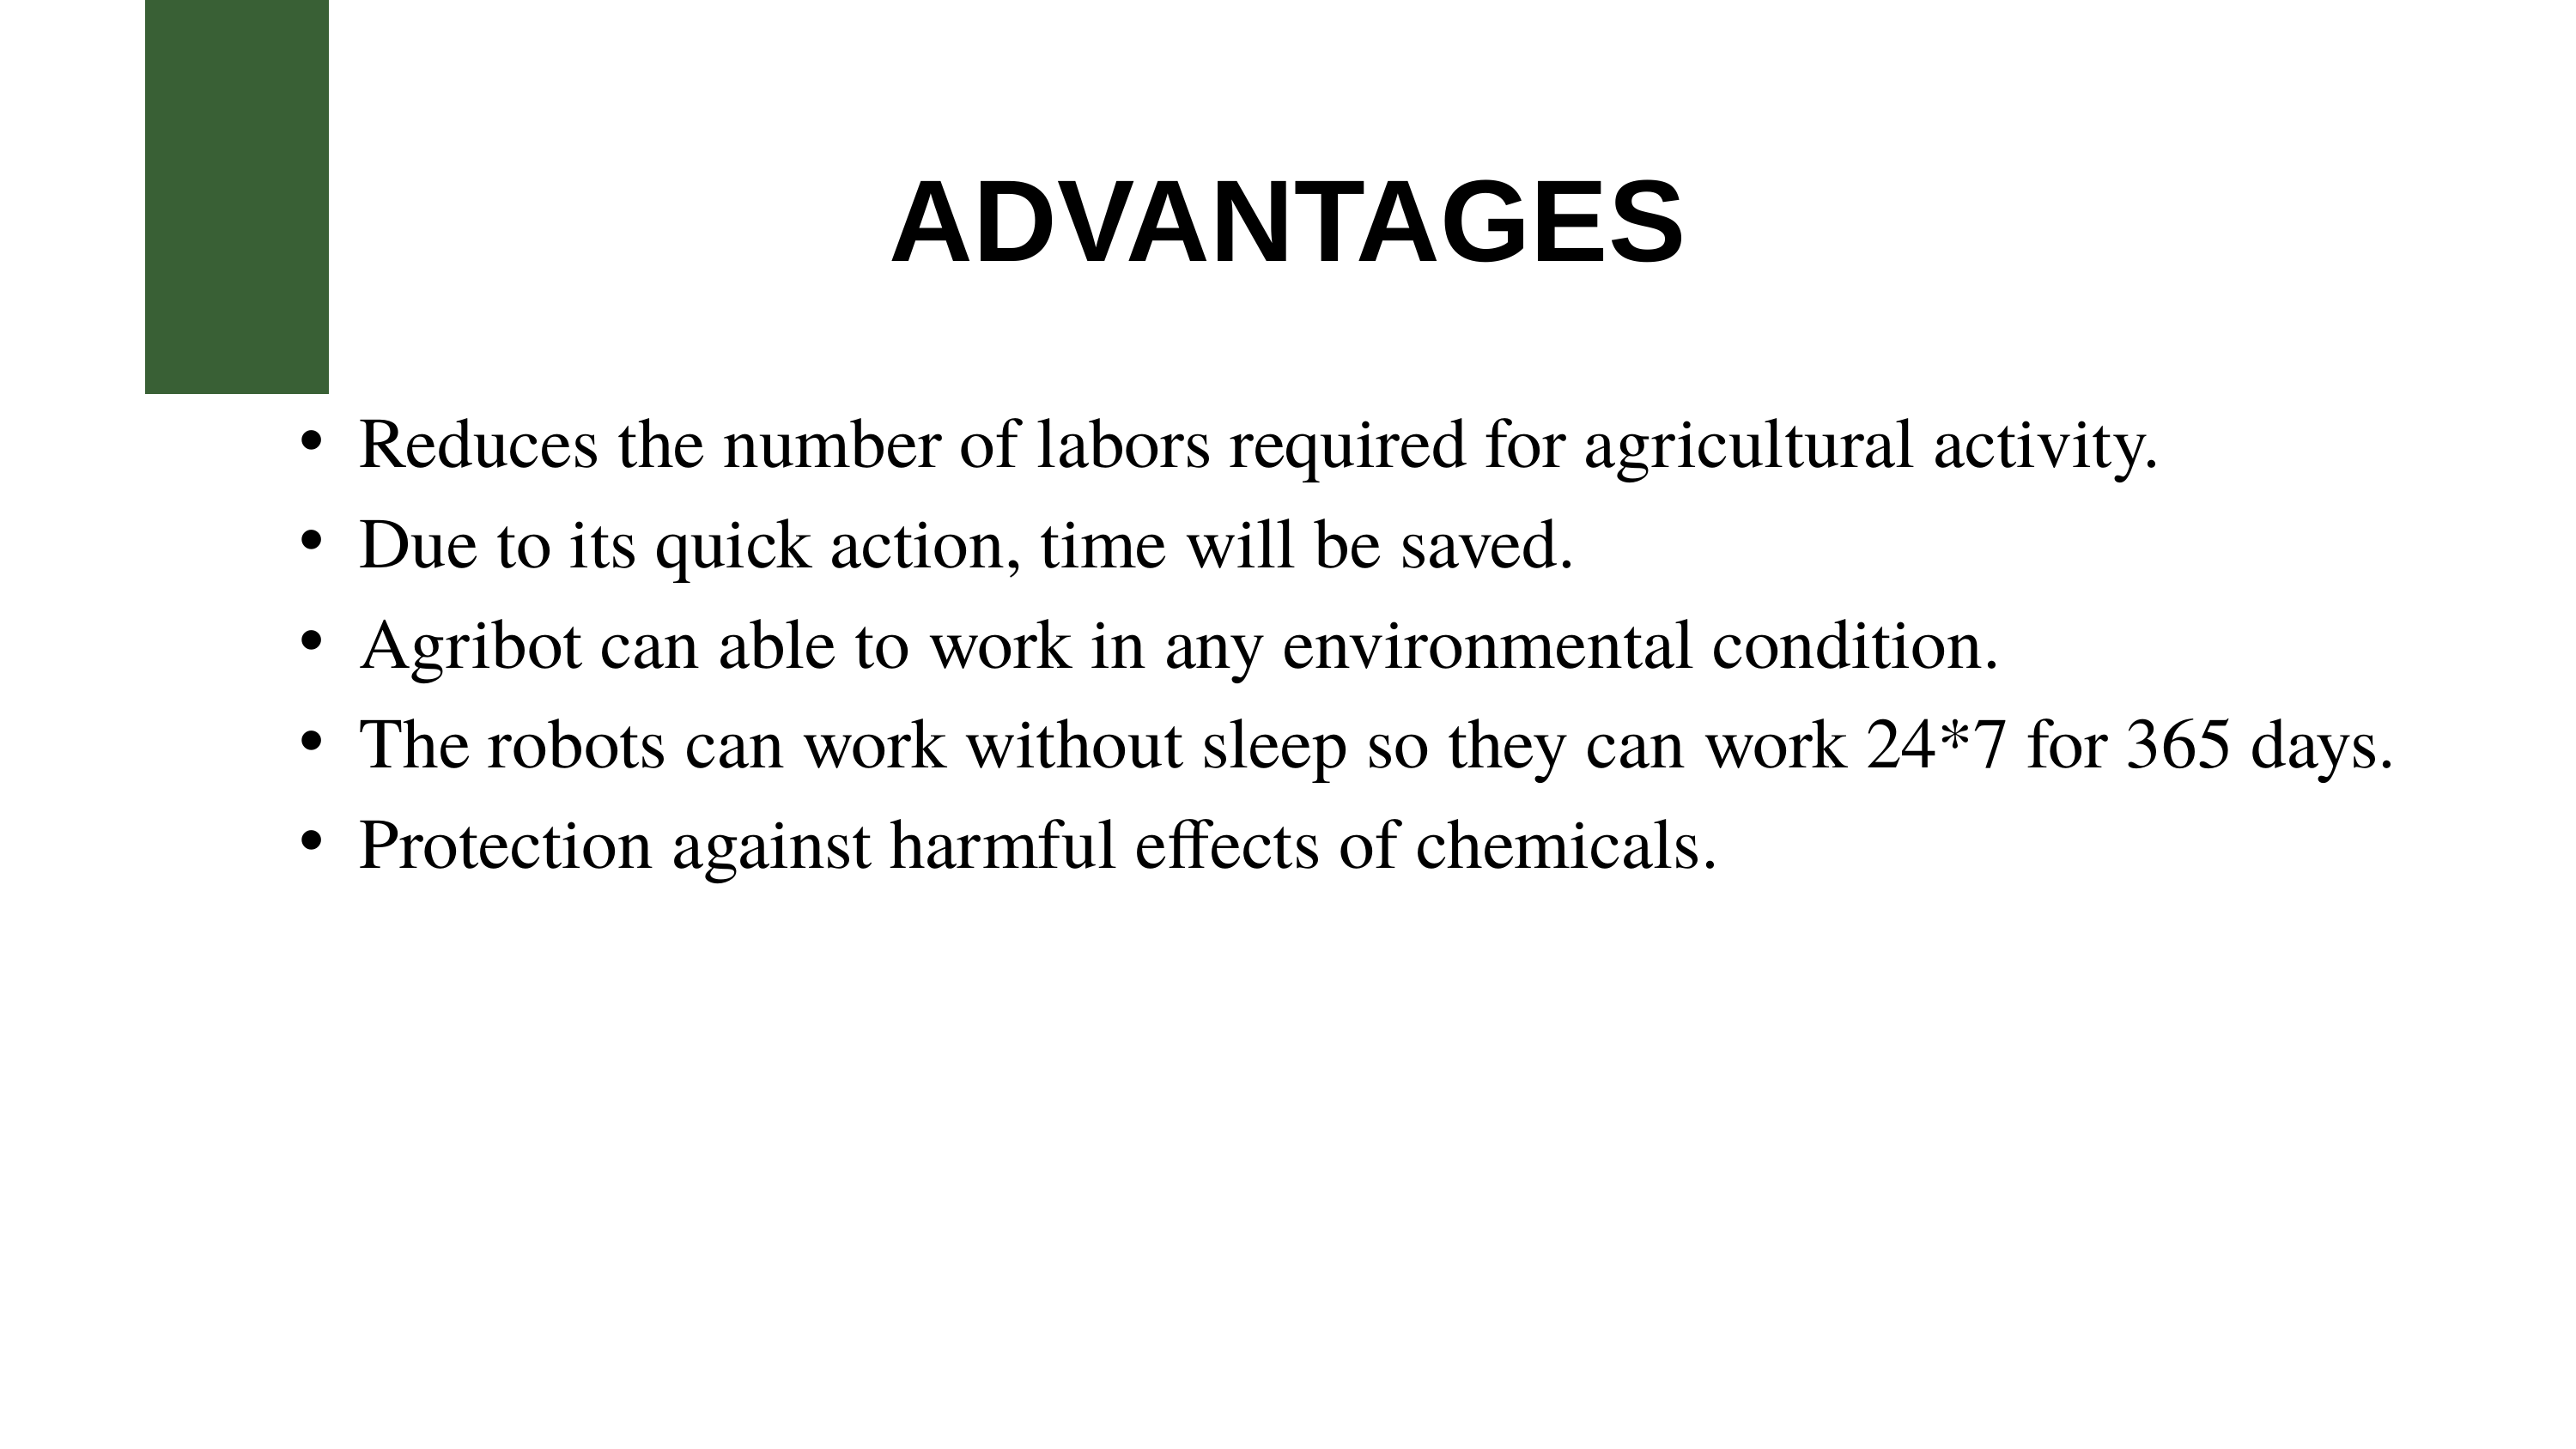

ADVANTAGES
Reduces the number of labors required for agricultural activity.
Due to its quick action, time will be saved.
Agribot can able to work in any environmental condition.
The robots can work without sleep so they can work 24*7 for 365 days.
Protection against harmful effects of chemicals.